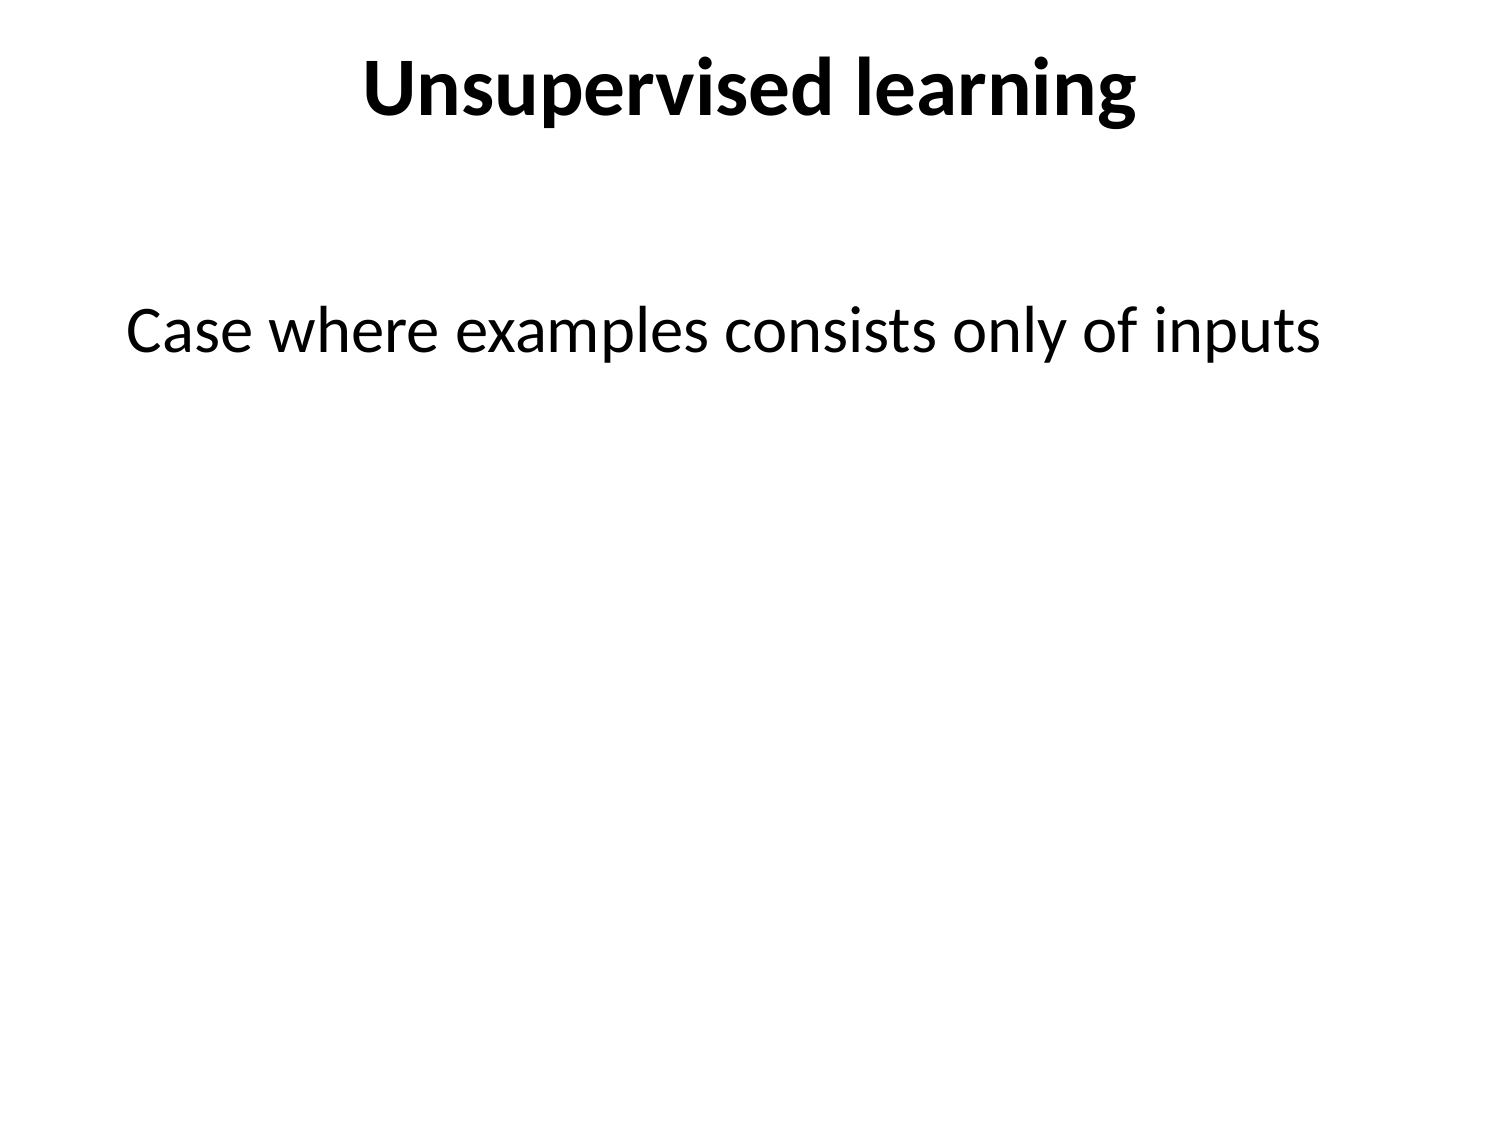

# Unsupervised learning
Case where examples consists only of inputs